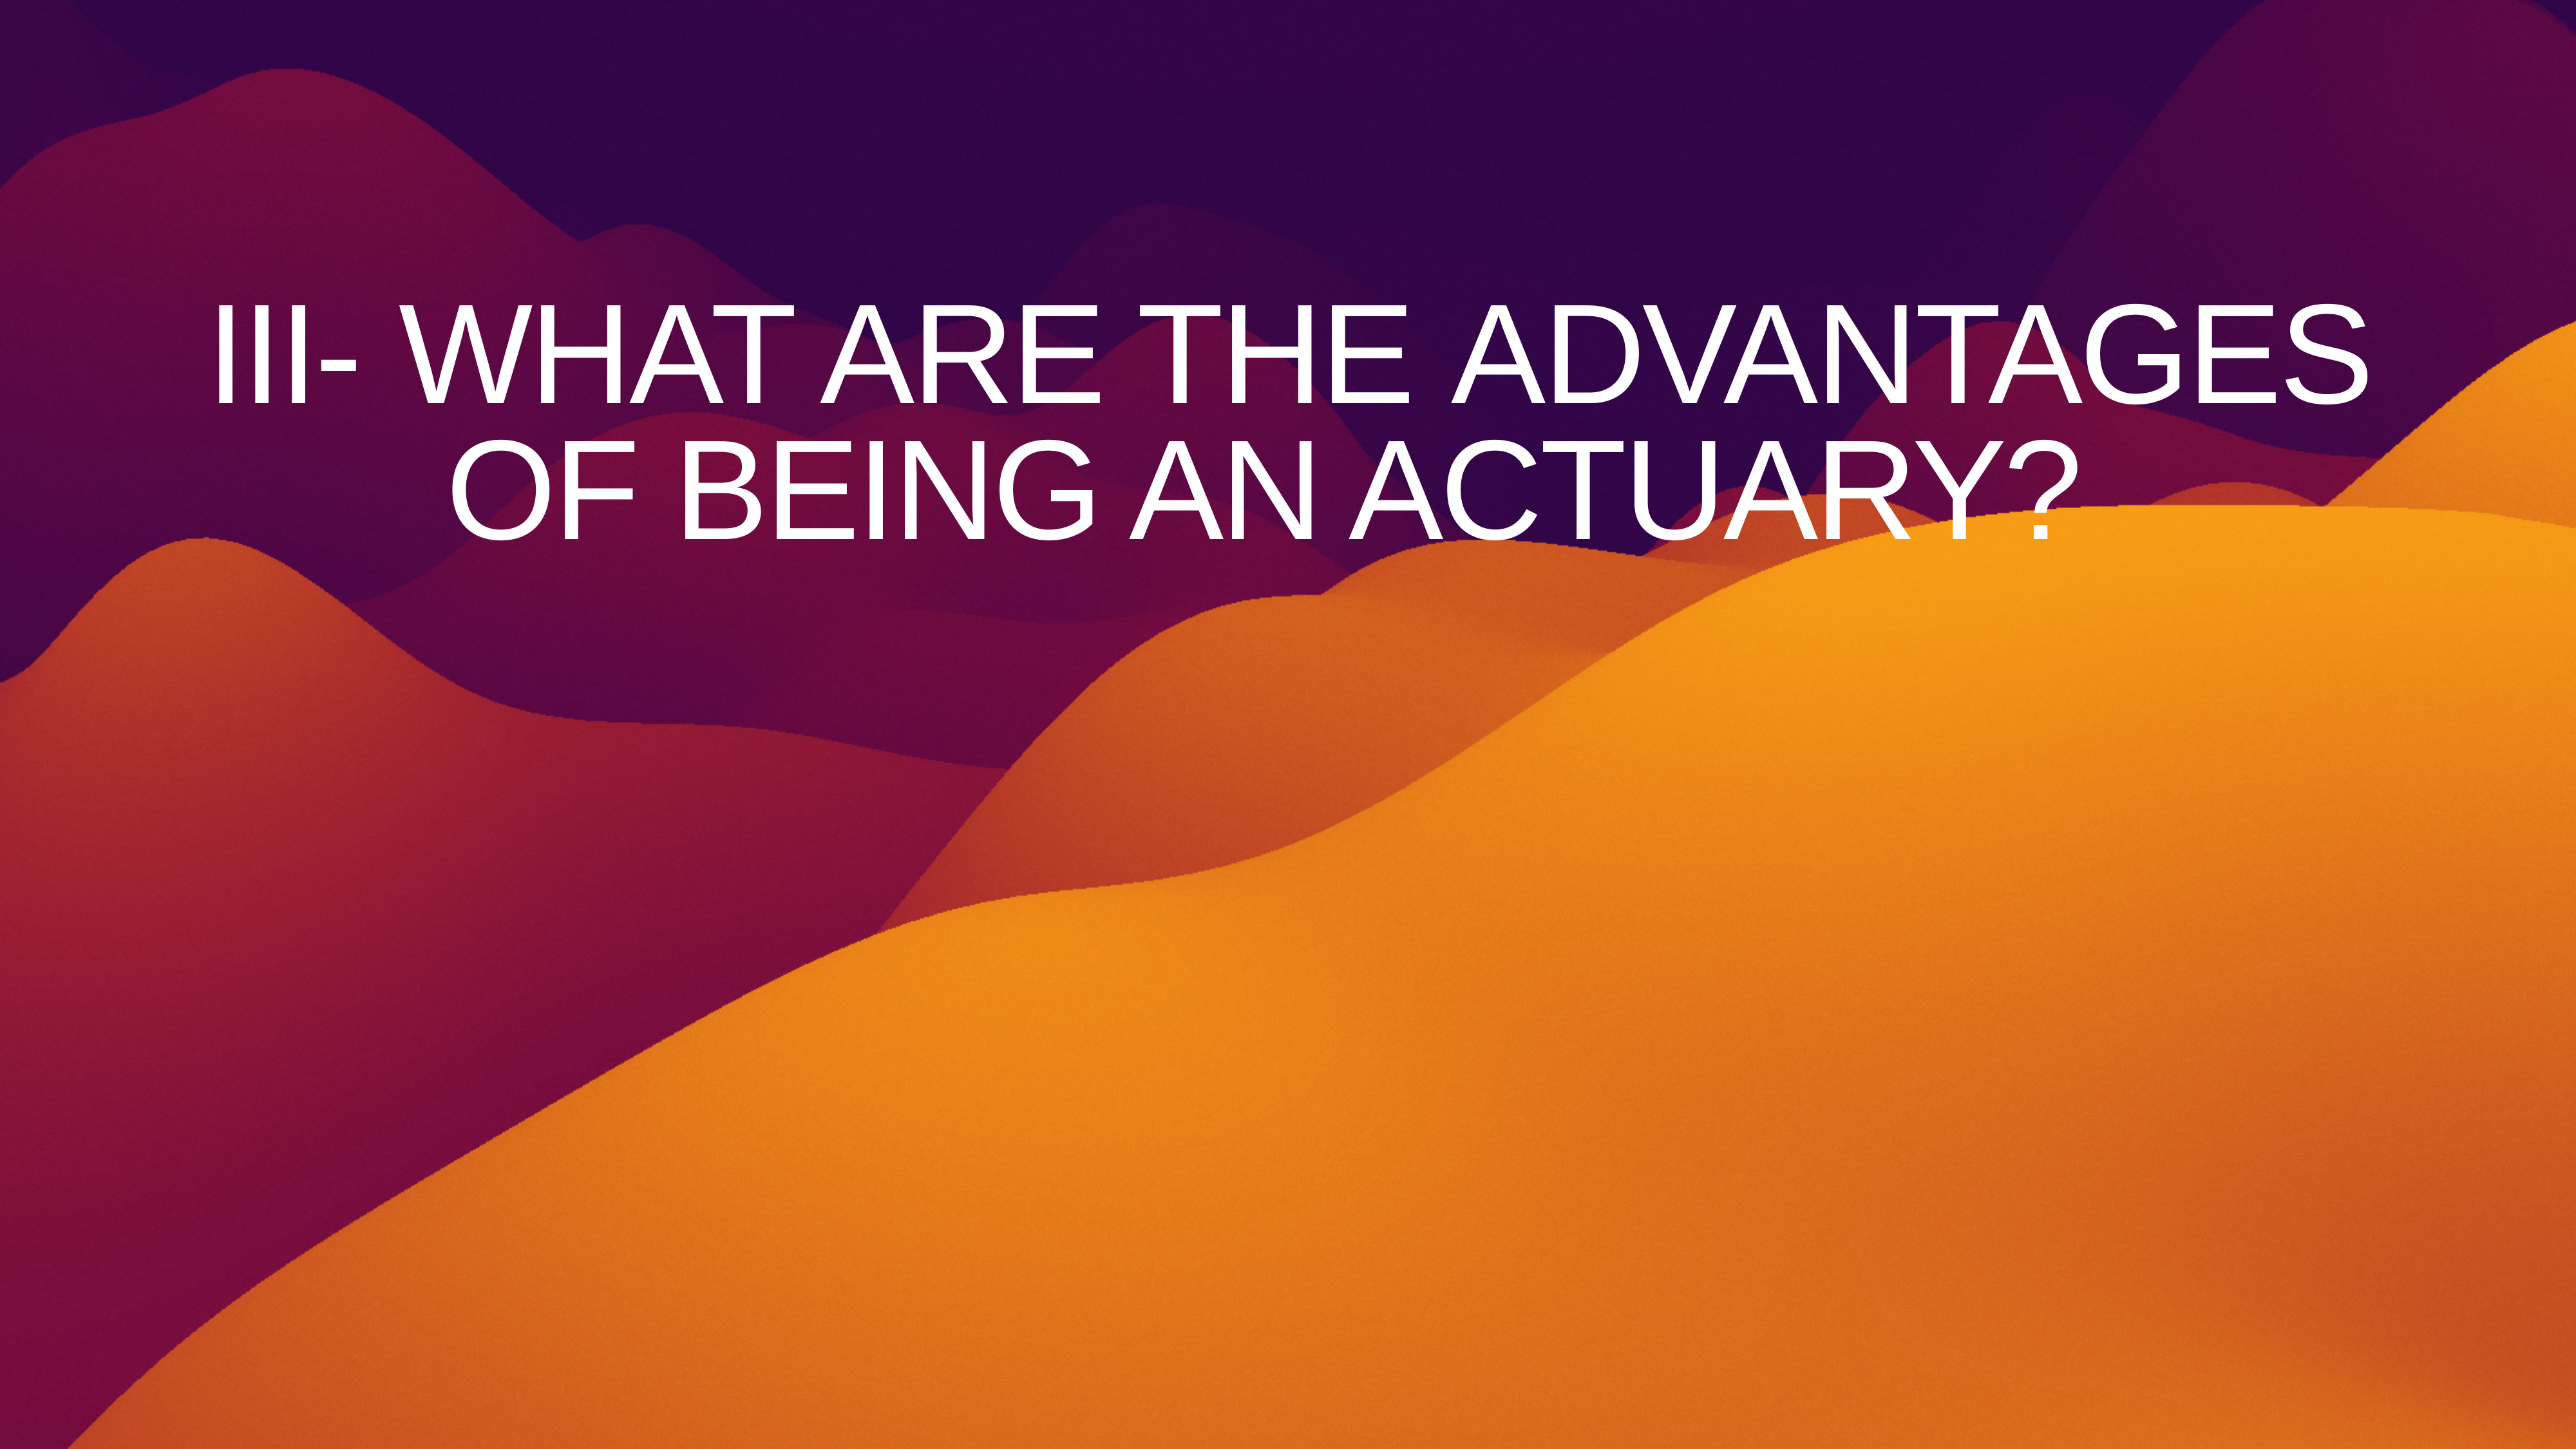

# III- WHAT ARE THE ADVANTAGES OF BEING AN ACTUARY?